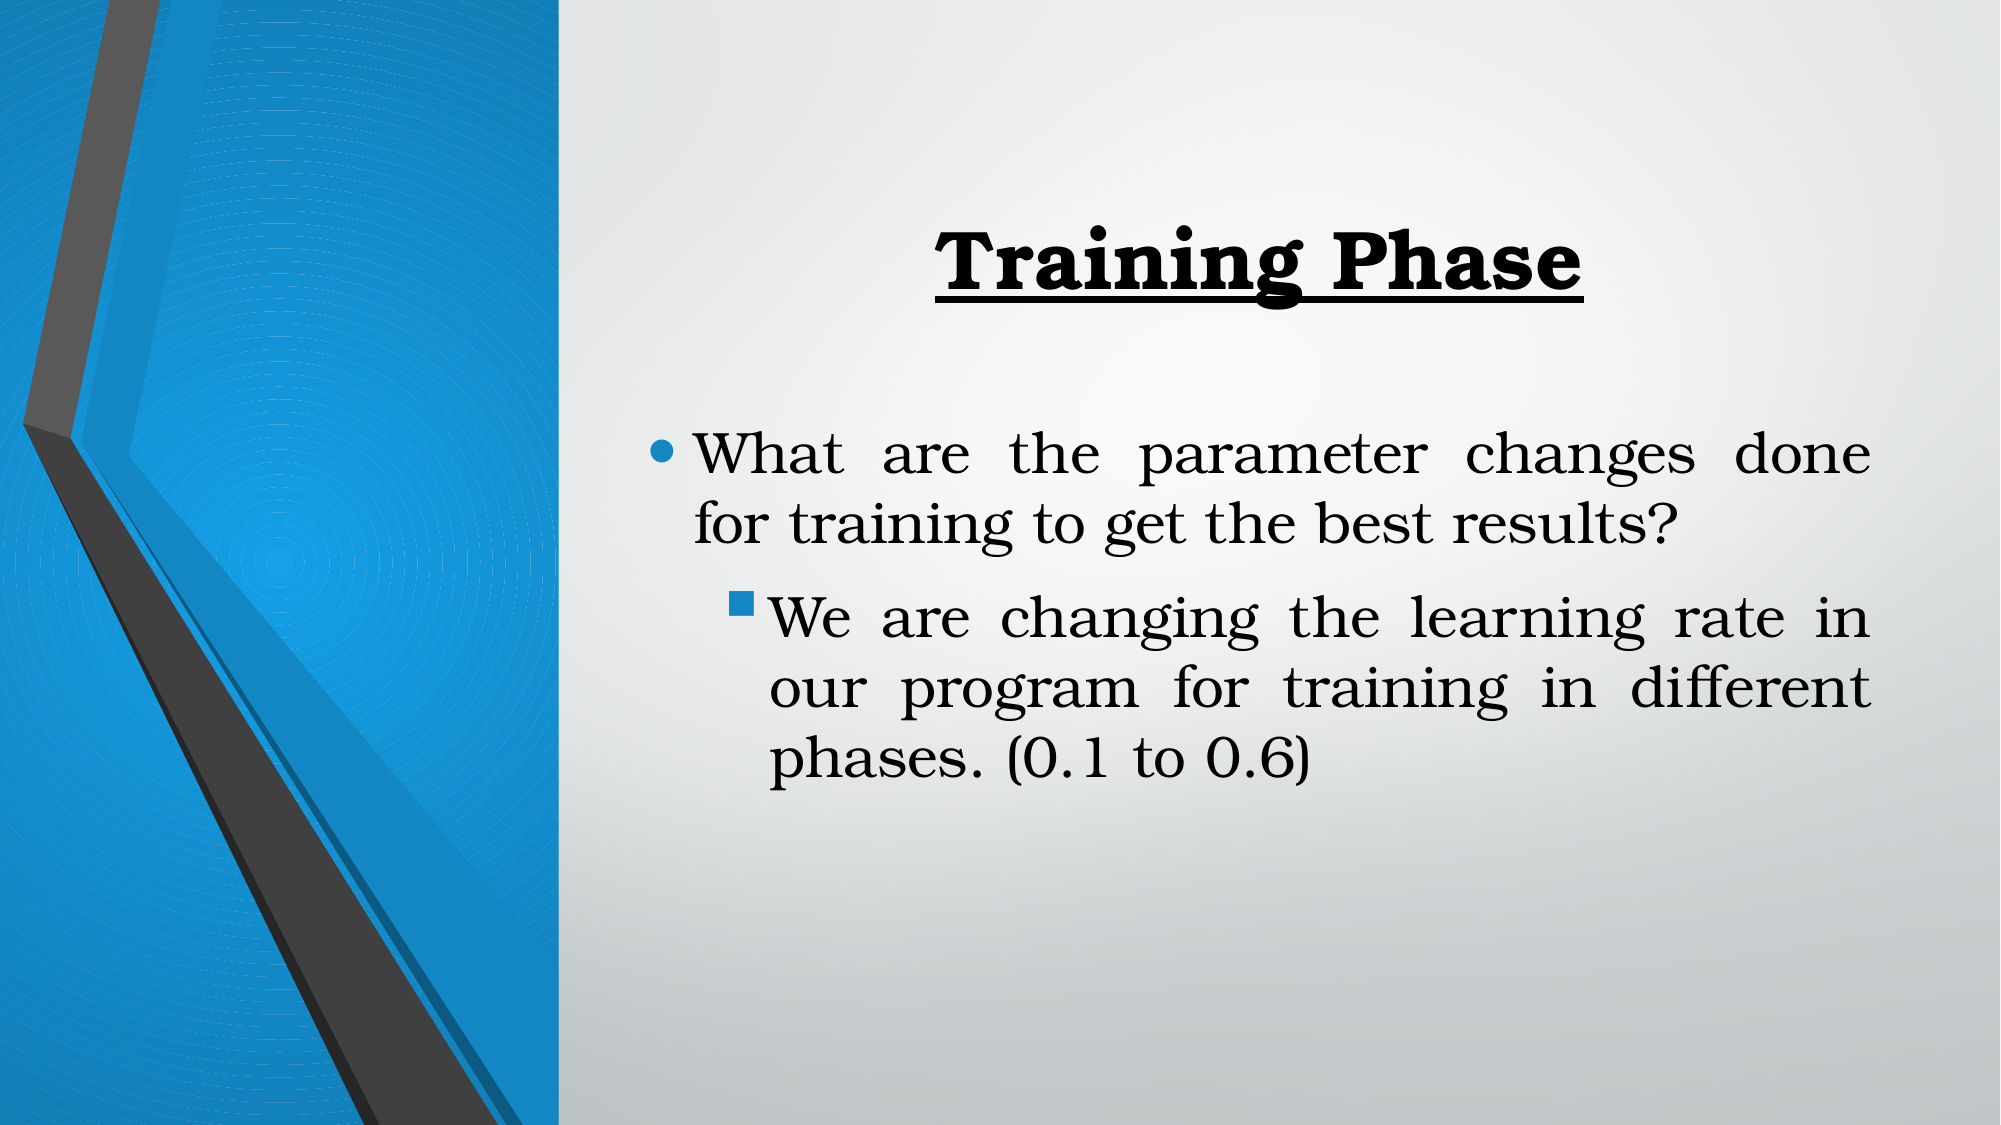

# Training Phase
What are the parameter changes done for training to get the best results?
We are changing the learning rate in our program for training in different phases. (0.1 to 0.6)